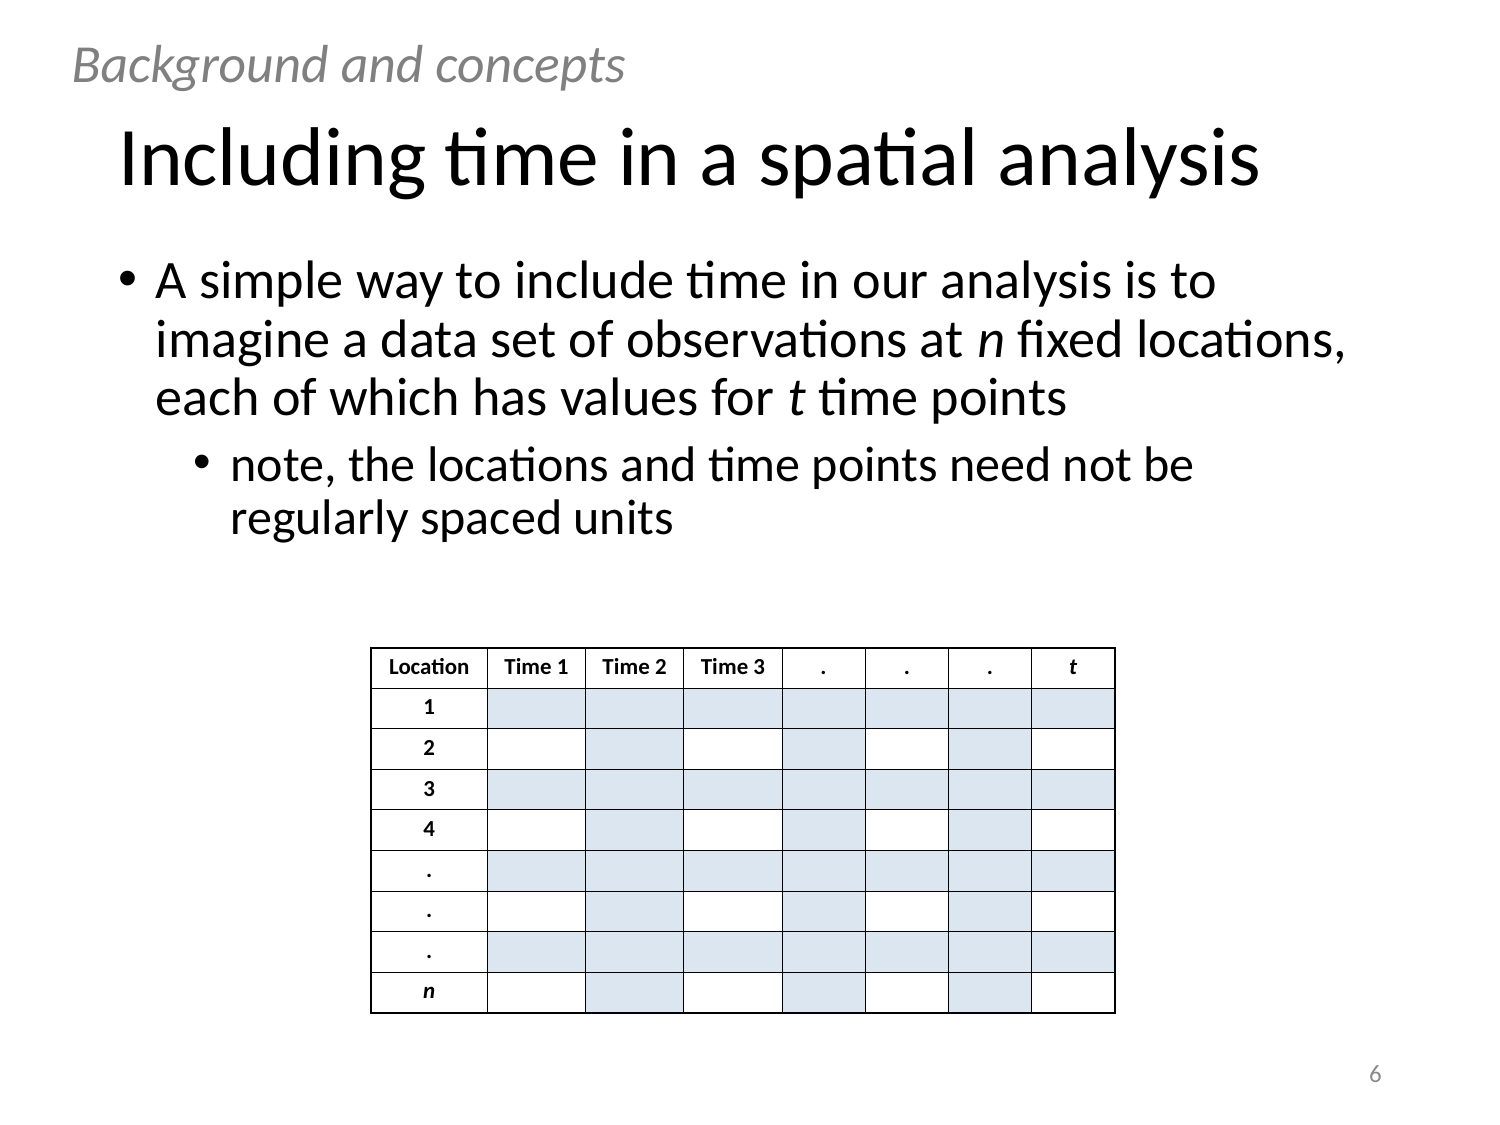

Background and concepts
# Including time in a spatial analysis
A simple way to include time in our analysis is to imagine a data set of observations at n fixed locations, each of which has values for t time points
note, the locations and time points need not be regularly spaced units

| Location | Time 1 | Time 2 | Time 3 | . | . | . | t |
| --- | --- | --- | --- | --- | --- | --- | --- |
| 1 |  |  |  |  |  |  |  |
| 2 |  |  |  |  |  |  |  |
| 3 |  |  |  |  |  |  |  |
| 4 |  |  |  |  |  |  |  |
| . |  |  |  |  |  |  |  |
| . |  |  |  |  |  |  |  |
| . |  |  |  |  |  |  |  |
| n |  |  |  |  |  |  |  |
6